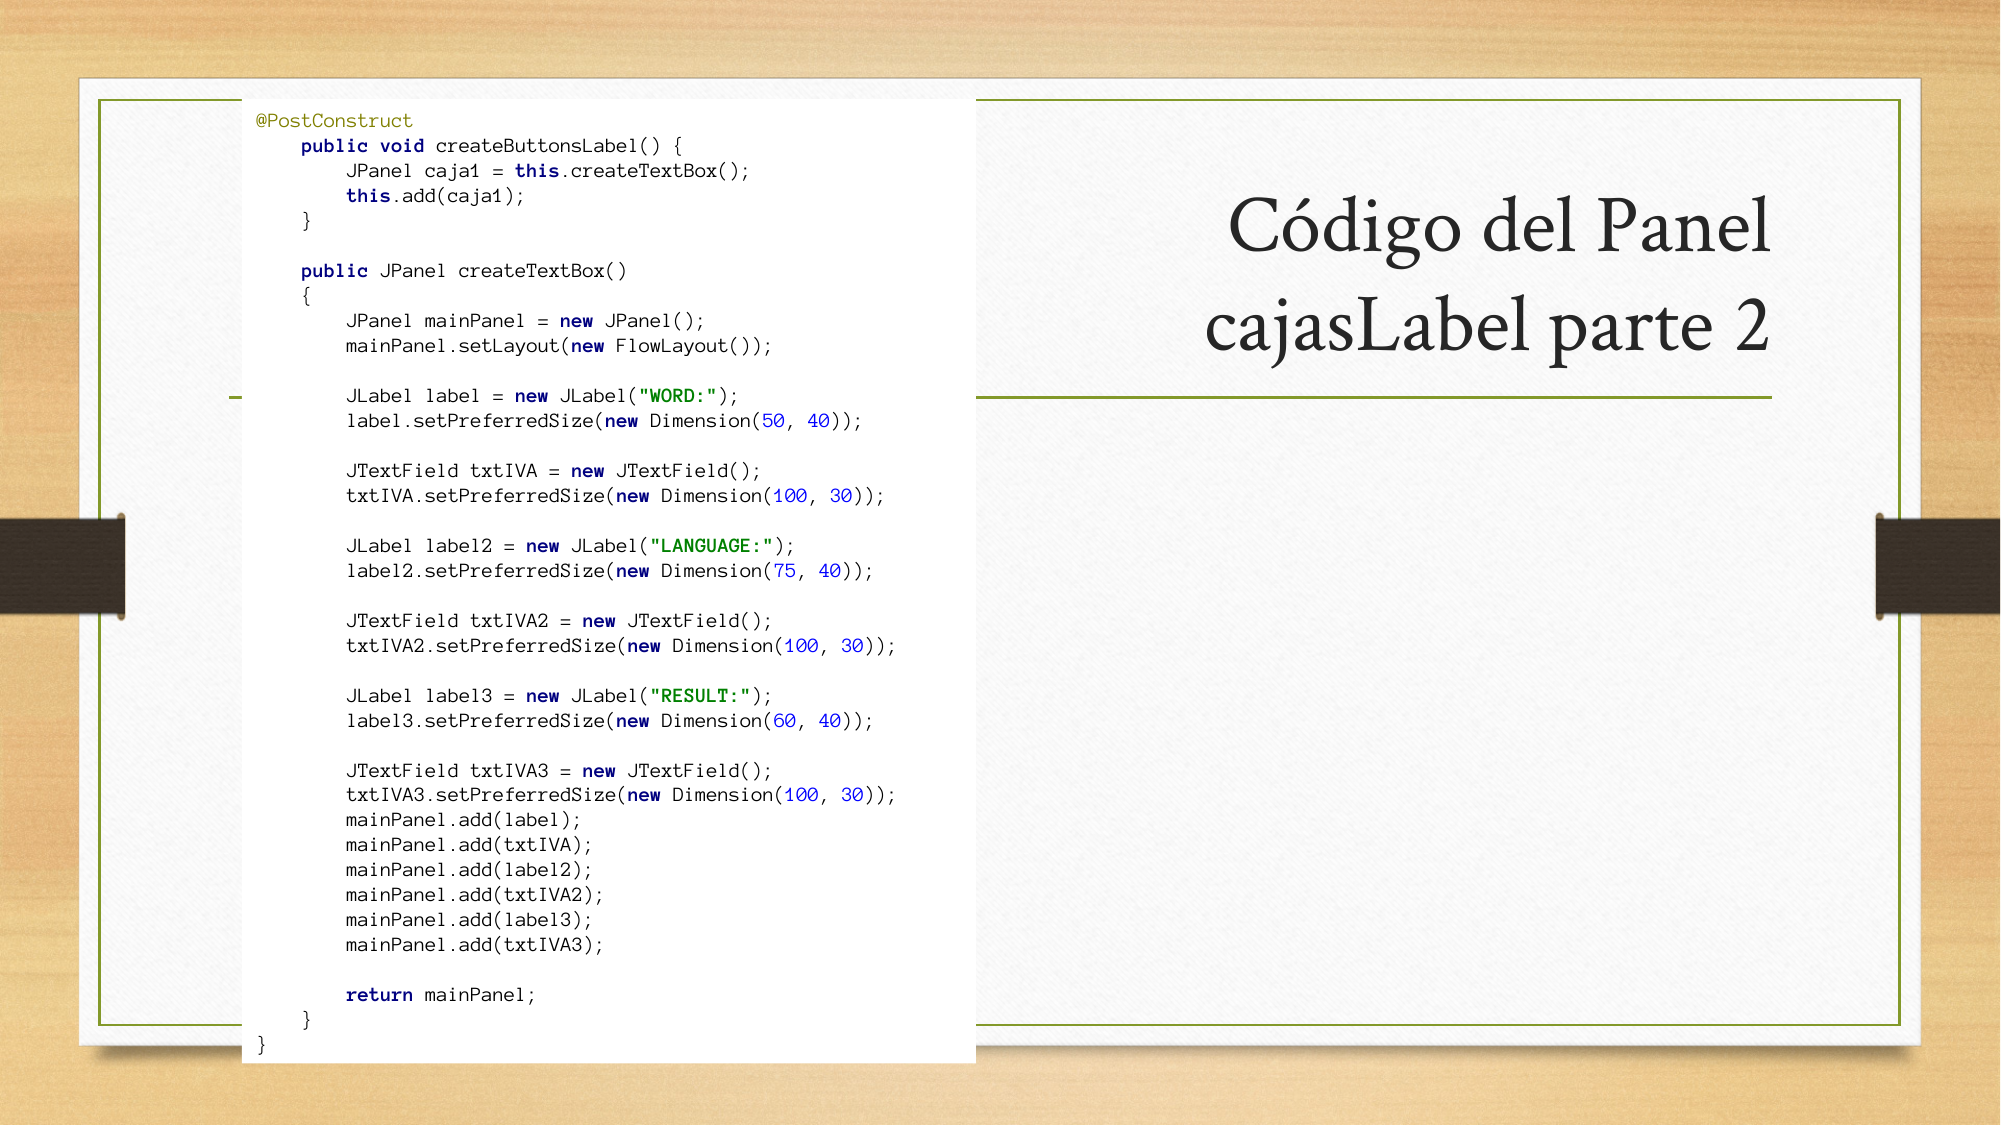

@PostConstruct
    public void createButtonsLabel() {
        JPanel caja1 = this.createTextBox();
        this.add(caja1);
    }
    public JPanel createTextBox()
    {
        JPanel mainPanel = new JPanel();
        mainPanel.setLayout(new FlowLayout());
        JLabel label = new JLabel("WORD:");
        label.setPreferredSize(new Dimension(50, 40));
        JTextField txtIVA = new JTextField();
        txtIVA.setPreferredSize(new Dimension(100, 30));
        JLabel label2 = new JLabel("LANGUAGE:");
        label2.setPreferredSize(new Dimension(75, 40));
        JTextField txtIVA2 = new JTextField();
        txtIVA2.setPreferredSize(new Dimension(100, 30));
        JLabel label3 = new JLabel("RESULT:");
        label3.setPreferredSize(new Dimension(60, 40));
        JTextField txtIVA3 = new JTextField();
        txtIVA3.setPreferredSize(new Dimension(100, 30));
        mainPanel.add(label);
        mainPanel.add(txtIVA);
        mainPanel.add(label2);
        mainPanel.add(txtIVA2);
        mainPanel.add(label3);
        mainPanel.add(txtIVA3);
        return mainPanel;
    }
}
# Código del Panel cajasLabel parte 2